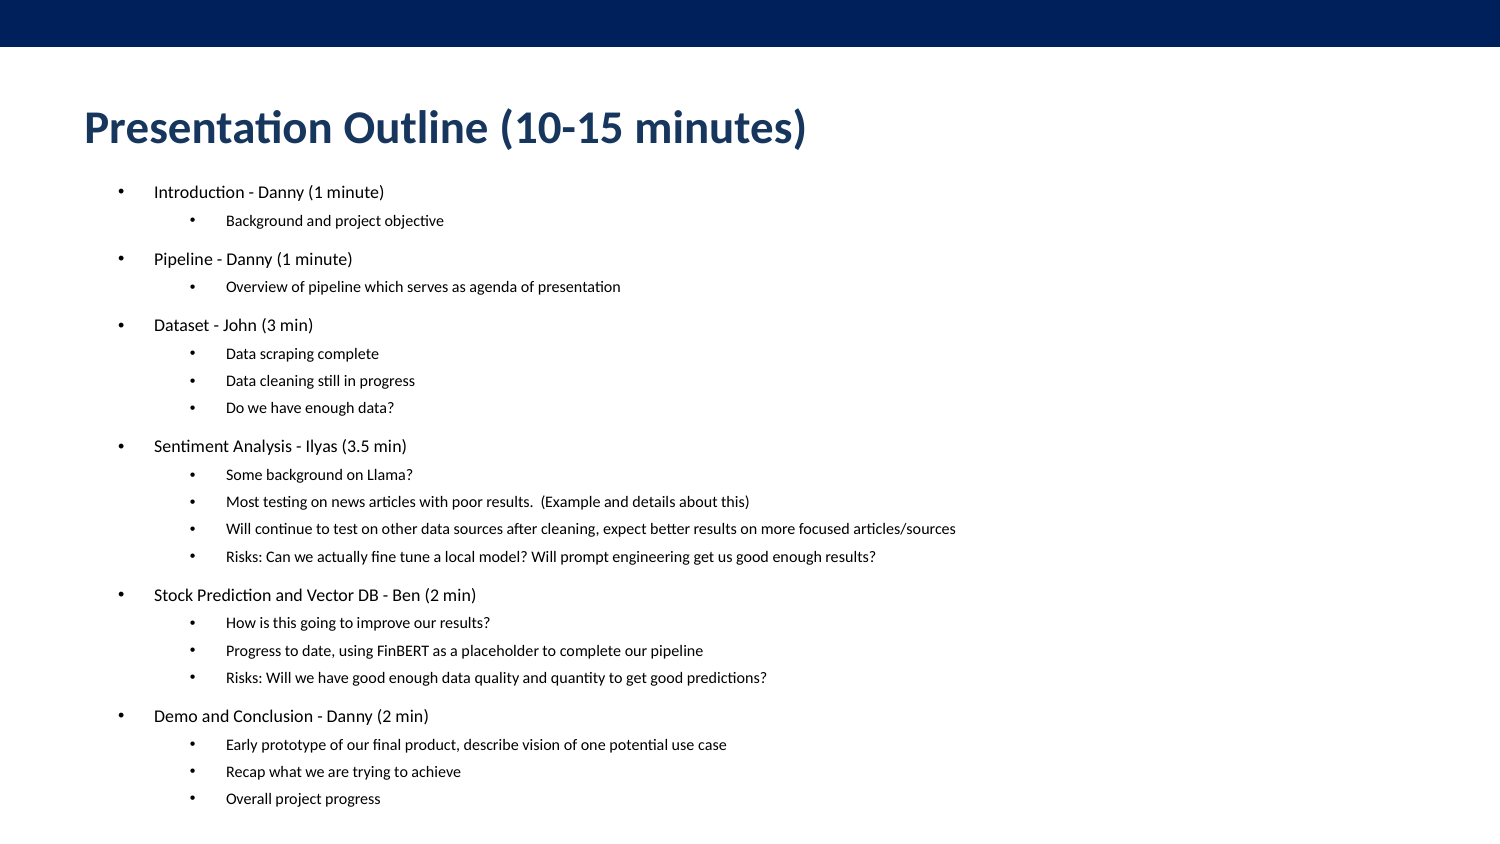

Presentation Outline (10-15 minutes)
Introduction - Danny (1 minute)
Background and project objective
Pipeline - Danny (1 minute)
Overview of pipeline which serves as agenda of presentation
Dataset - John (3 min)
Data scraping complete
Data cleaning still in progress
Do we have enough data?
Sentiment Analysis - Ilyas (3.5 min)
Some background on Llama?
Most testing on news articles with poor results.  (Example and details about this)
Will continue to test on other data sources after cleaning, expect better results on more focused articles/sources
Risks: Can we actually fine tune a local model? Will prompt engineering get us good enough results?
Stock Prediction and Vector DB - Ben (2 min)
How is this going to improve our results?
Progress to date, using FinBERT as a placeholder to complete our pipeline
Risks: Will we have good enough data quality and quantity to get good predictions?
Demo and Conclusion - Danny (2 min)
Early prototype of our final product, describe vision of one potential use case
Recap what we are trying to achieve
Overall project progress